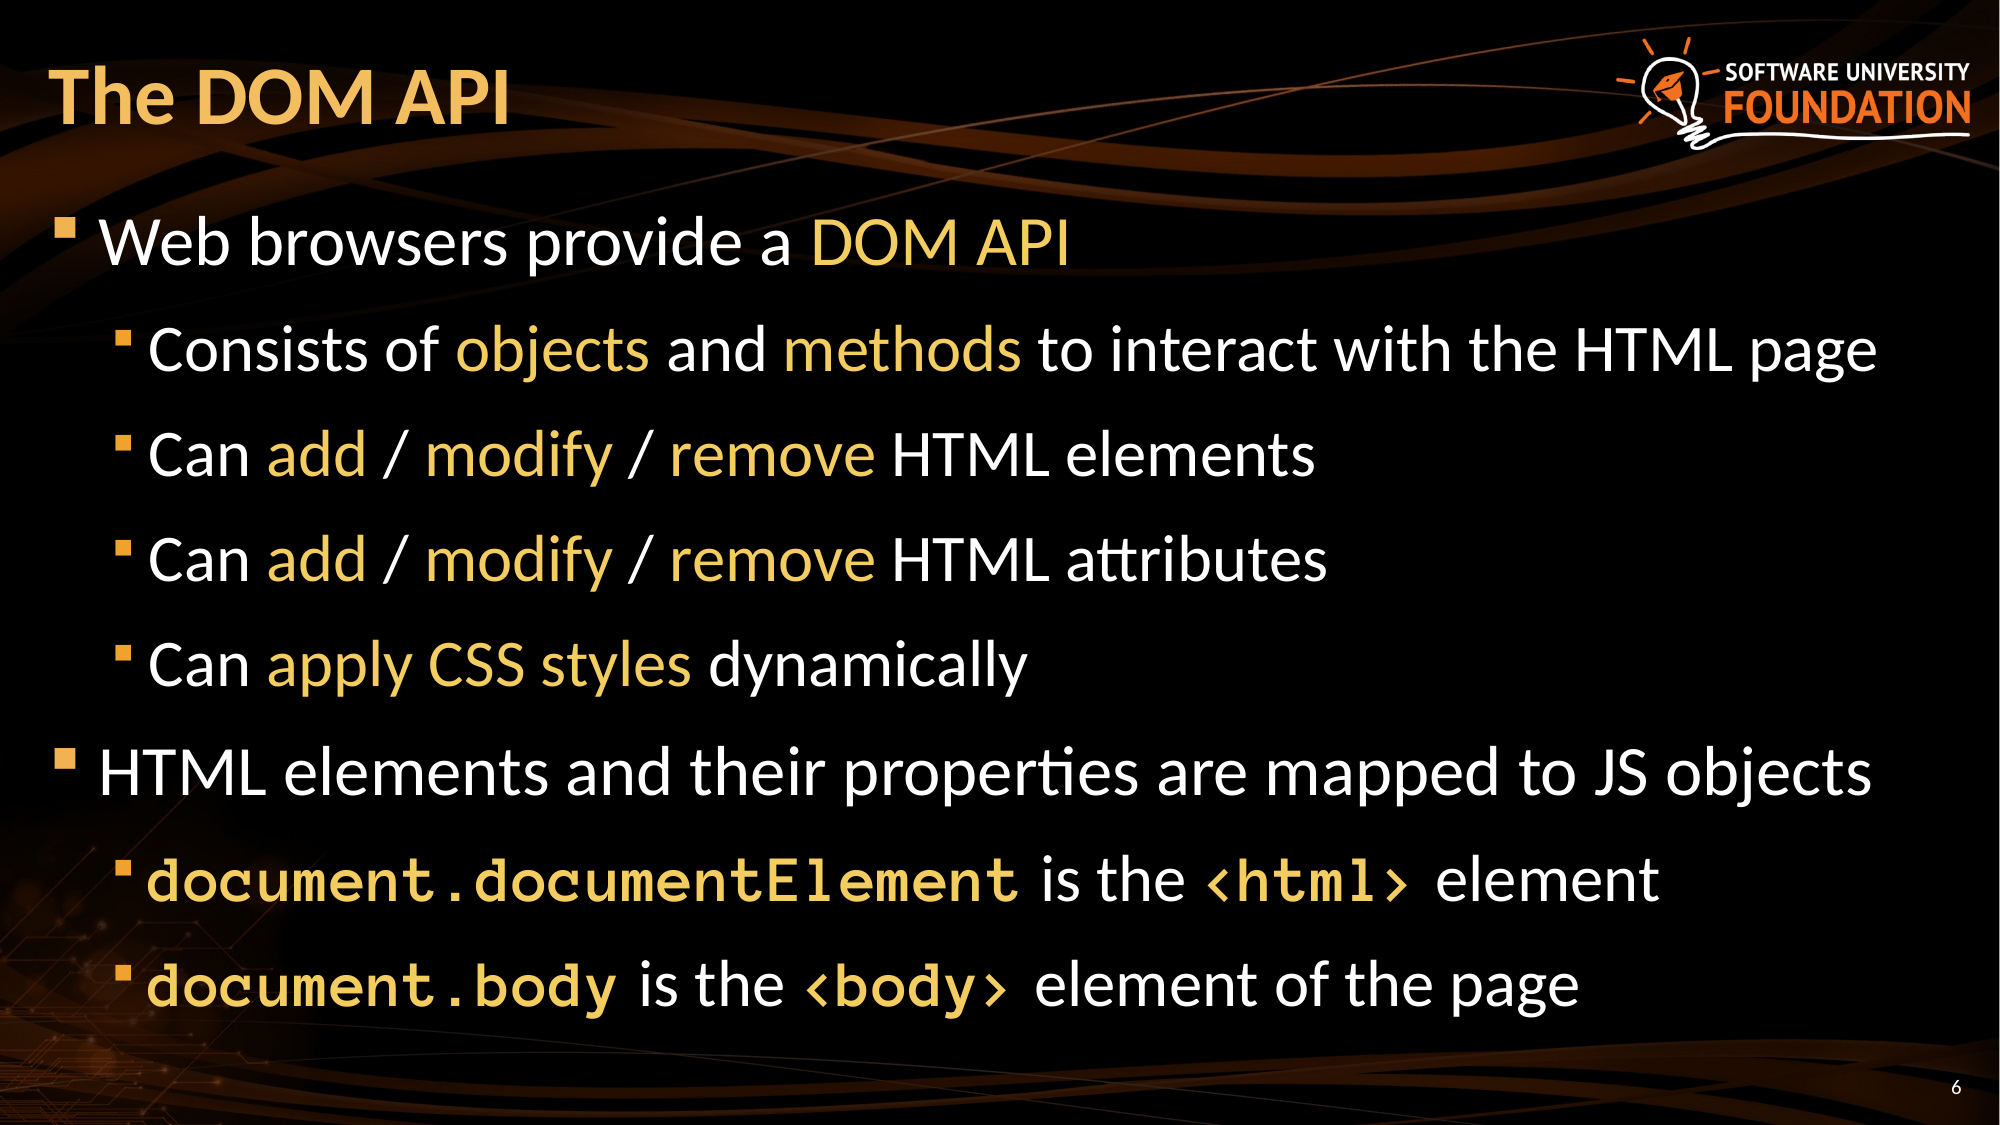

# The DOM API
Web browsers provide a DOM API
Consists of objects and methods to interact with the HTML page
Can add / modify / remove HTML elements
Can add / modify / remove HTML attributes
Can apply CSS styles dynamically
HTML elements and their properties are mapped to JS objects
document.documentElement is the <html> element
document.body is the <body> element of the page

6